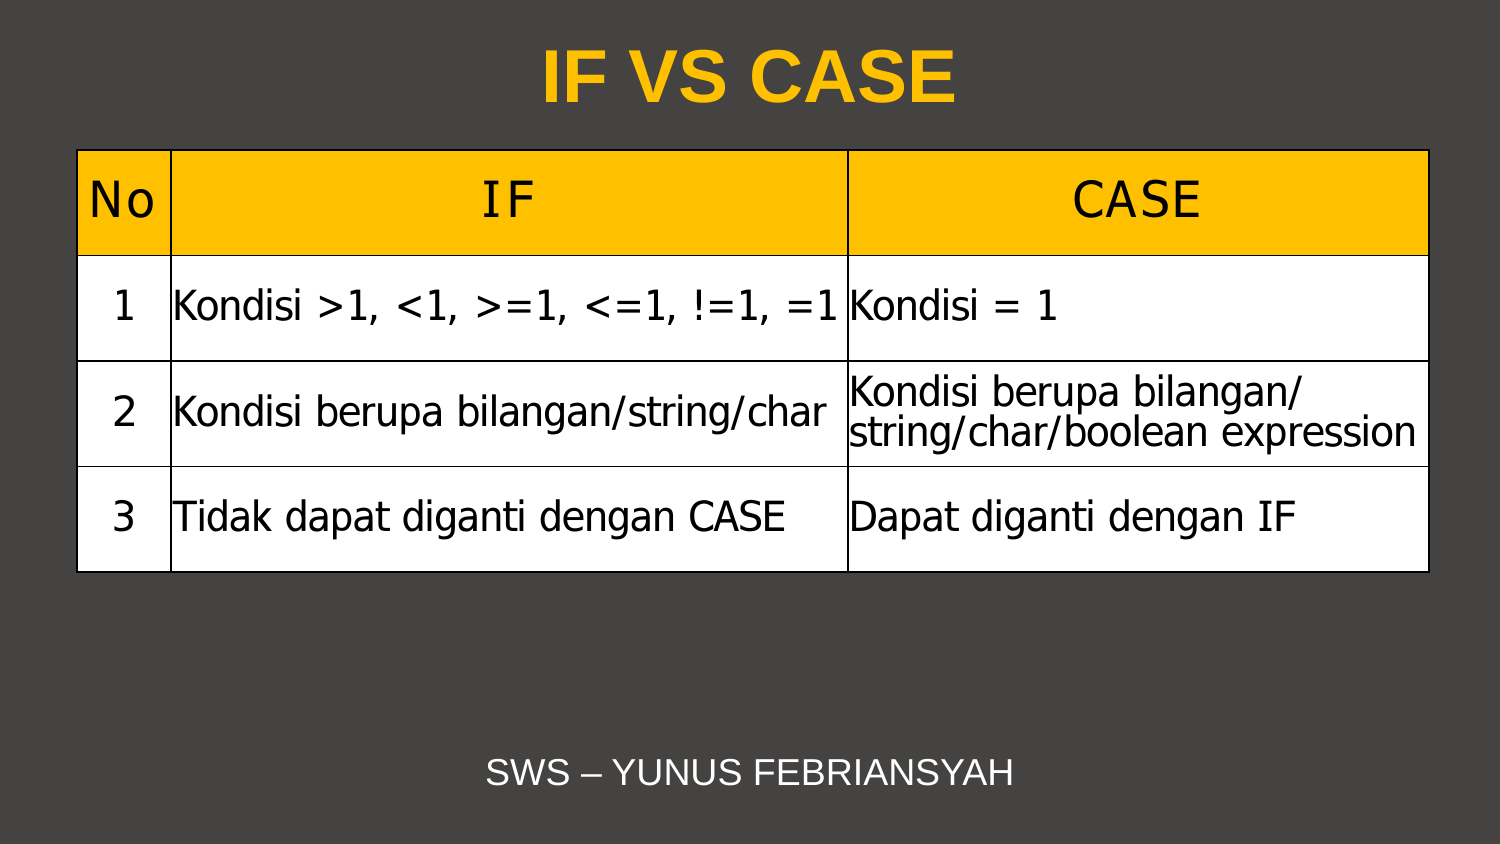

IF VS CASE
| No | IF | CASE |
| --- | --- | --- |
| 1 | Kondisi >1, <1, >=1, <=1, !=1, =1 | Kondisi = 1 |
| 2 | Kondisi berupa bilangan/string/char | Kondisi berupa bilangan/string/char/boolean expression |
| 3 | Tidak dapat diganti dengan CASE | Dapat diganti dengan IF |